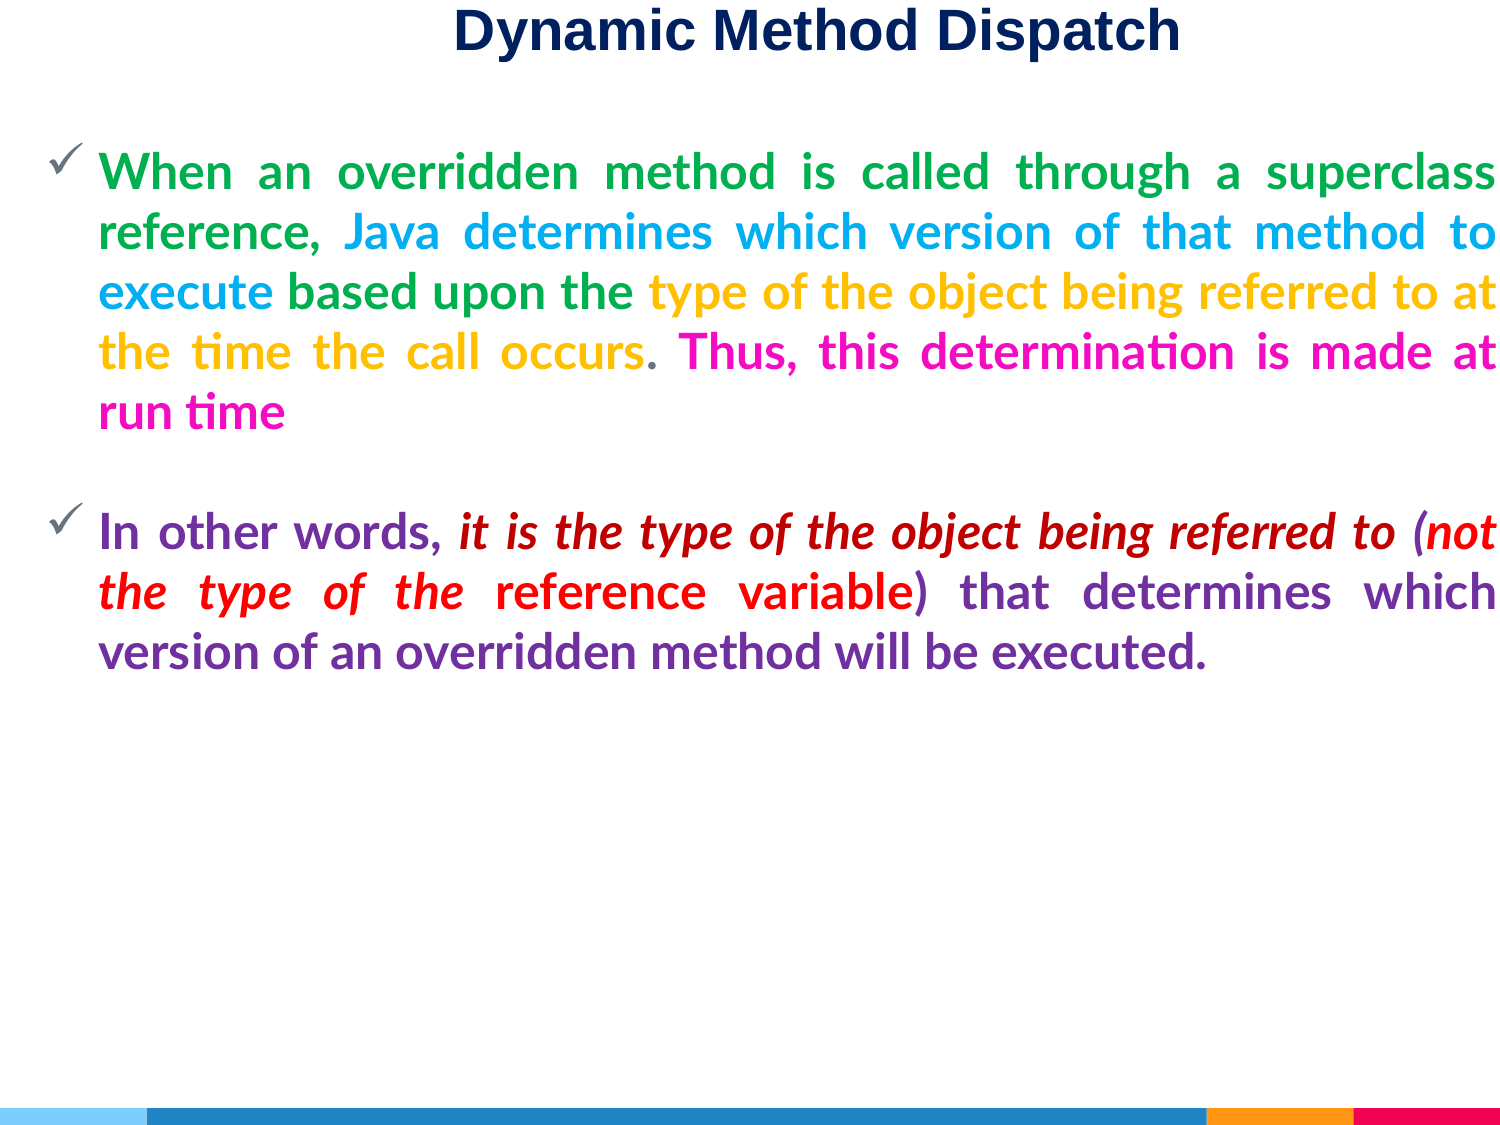

# Dynamic Method Dispatch
When an overridden method is called through a superclass reference, Java determines which version of that method to execute based upon the type of the object being referred to at the time the call occurs. Thus, this determination is made at run time

In other words, it is the type of the object being referred to (not the type of the reference variable) that determines which version of an overridden method will be executed.